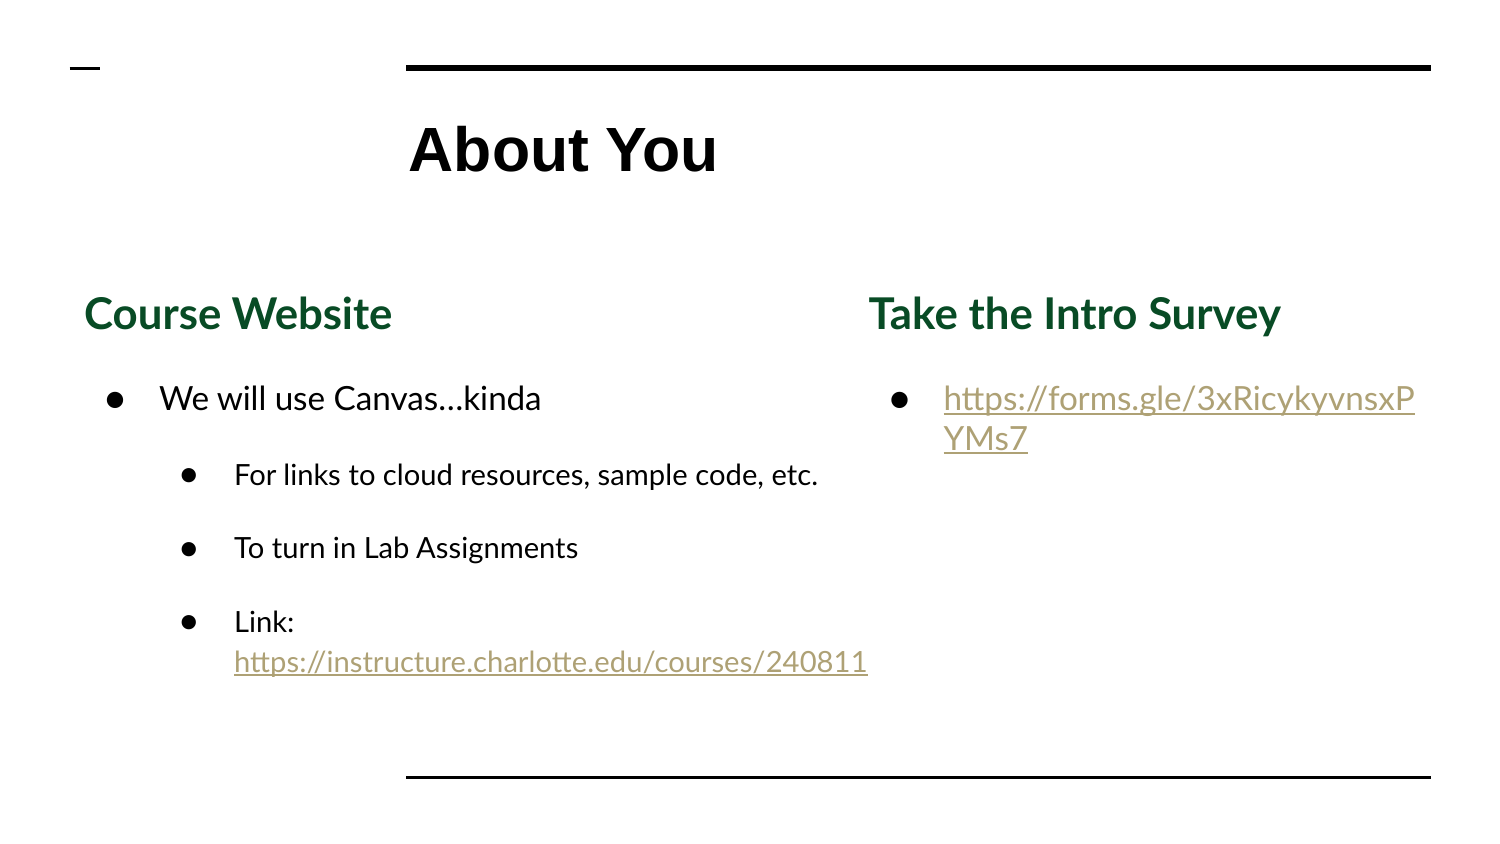

# About You
Course Website
We will use Canvas…kinda
For links to cloud resources, sample code, etc.
To turn in Lab Assignments
Link: https://instructure.charlotte.edu/courses/240811

Take the Intro Survey
https://forms.gle/3xRicykyvnsxPYMs7